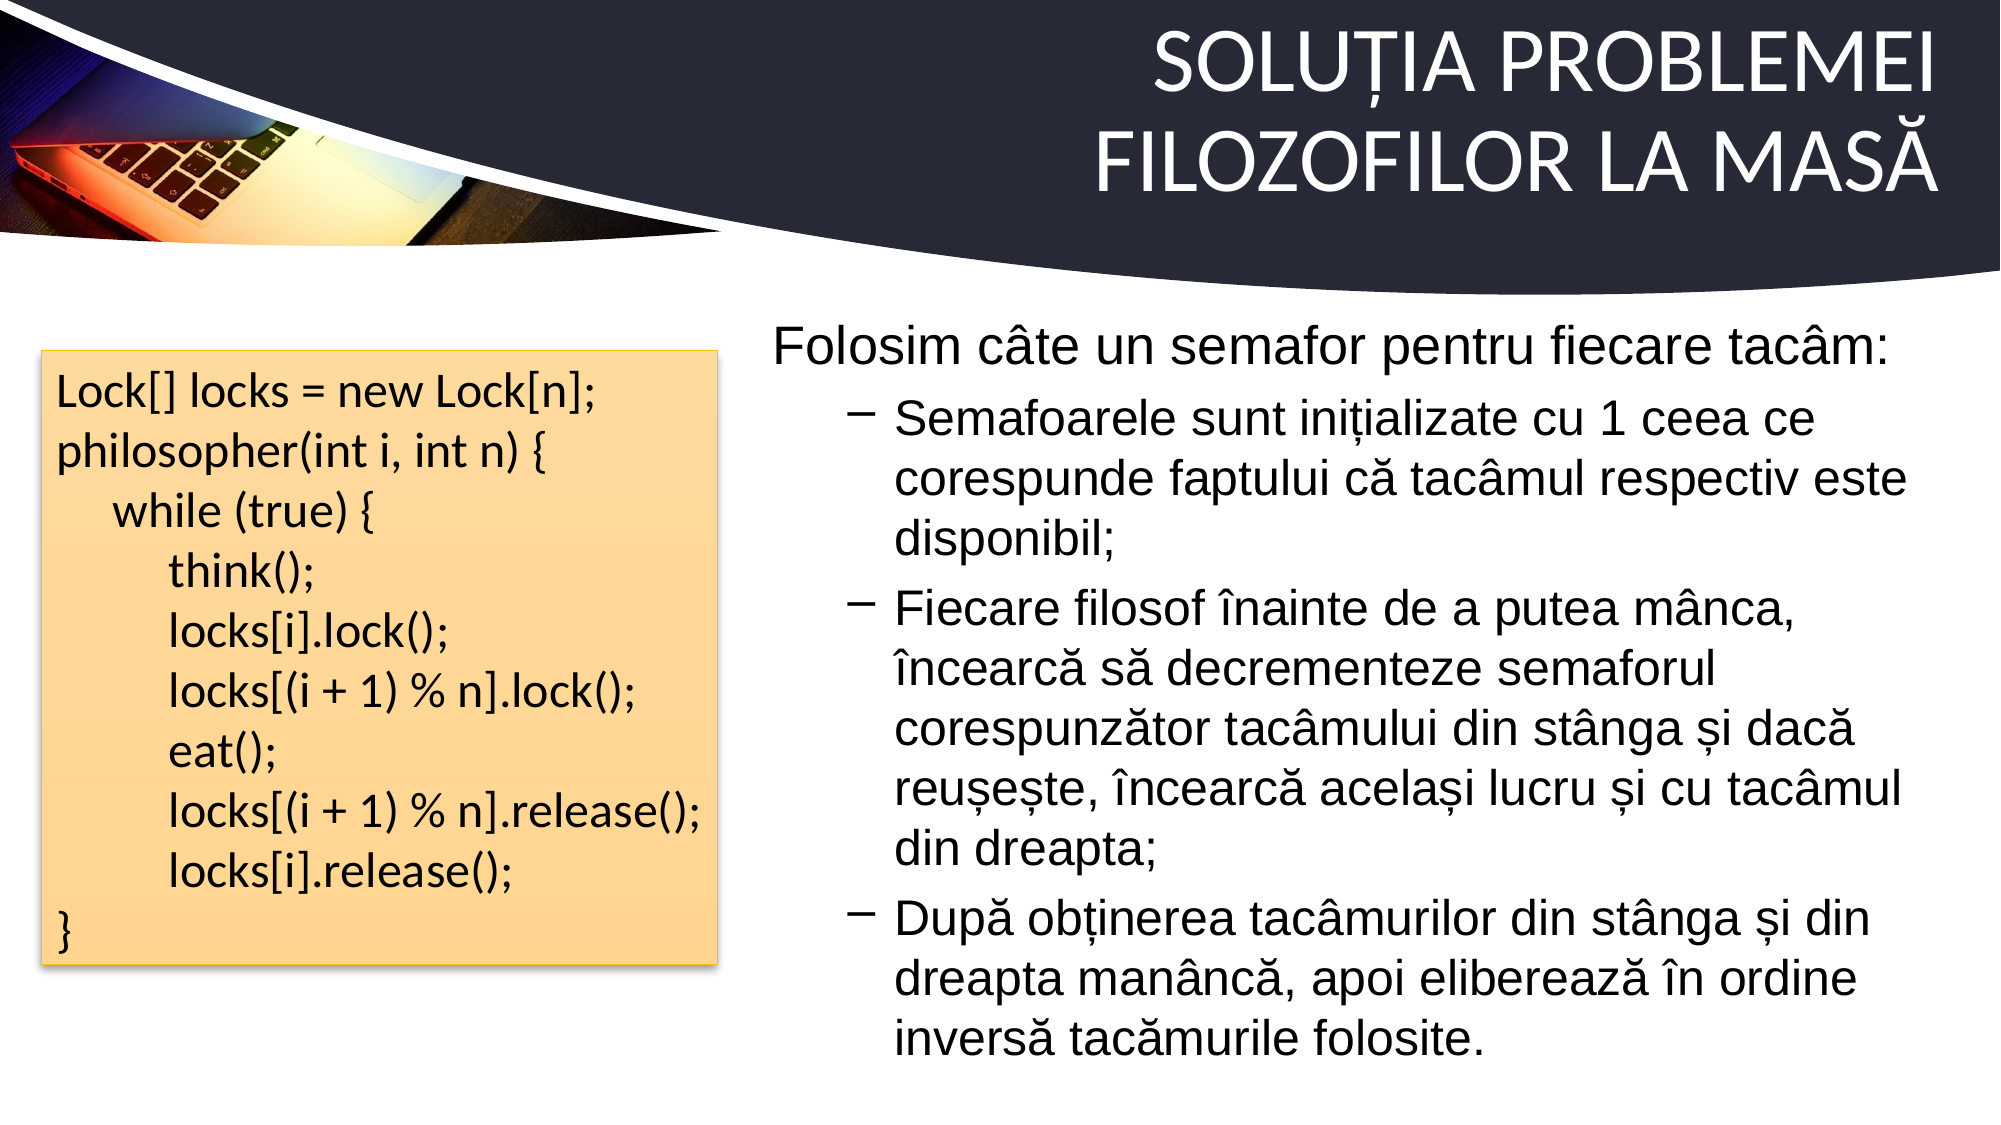

# Soluția problemei filozofilor la masă
Folosim câte un semafor pentru fiecare tacâm:
Semafoarele sunt inițializate cu 1 ceea ce corespunde faptului că tacâmul respectiv este disponibil;
Fiecare filosof înainte de a putea mânca, încearcă să decrementeze semaforul corespunzător tacâmului din stânga și dacă reușește, încearcă același lucru și cu tacâmul din dreapta;
După obținerea tacâmurilor din stânga și din dreapta manâncă, apoi eliberează în ordine inversă tacămurile folosite.
Lock[] locks = new Lock[n];
philosopher(int i, int n) {
     while (true) {
          think();
          locks[i].lock();
          locks[(i + 1) % n].lock();
          eat();
          locks[(i + 1) % n].release();
          locks[i].release();
}